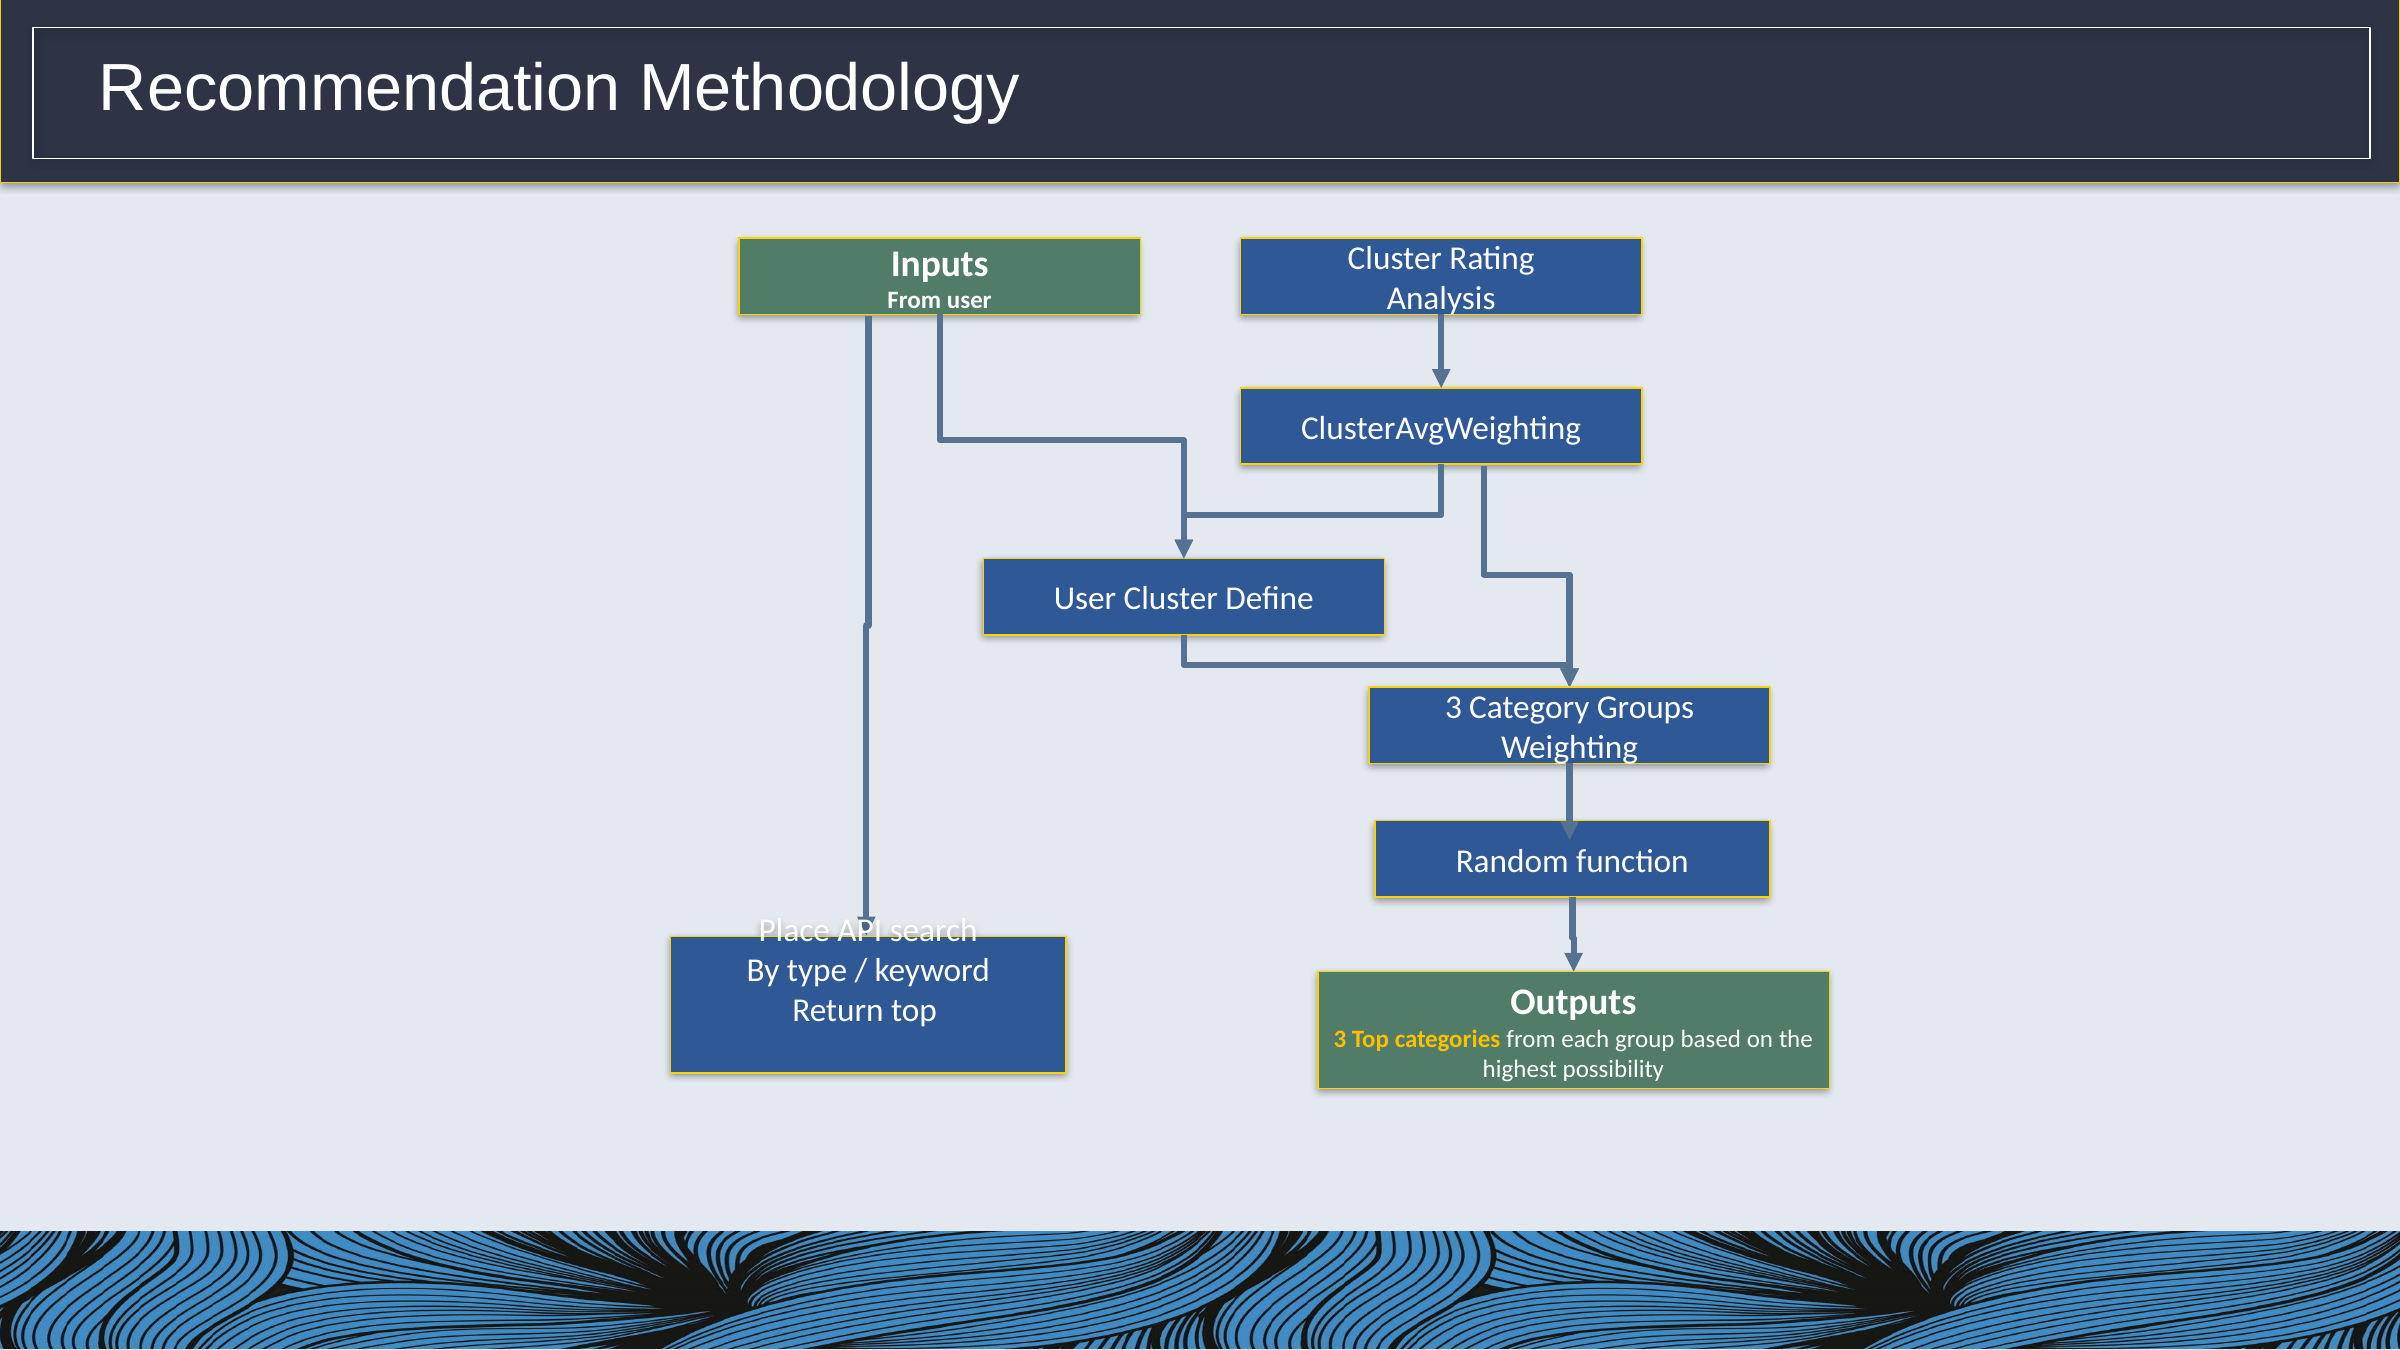

Recommendation Methodology
Inputs
From user
Cluster Rating
Analysis
ClusterAvgWeighting
User Cluster Define
3 Category Groups Weighting
Random function
Place API search
By type / keyword
Return top

Outputs
3 Top categories from each group based on the highest possibility